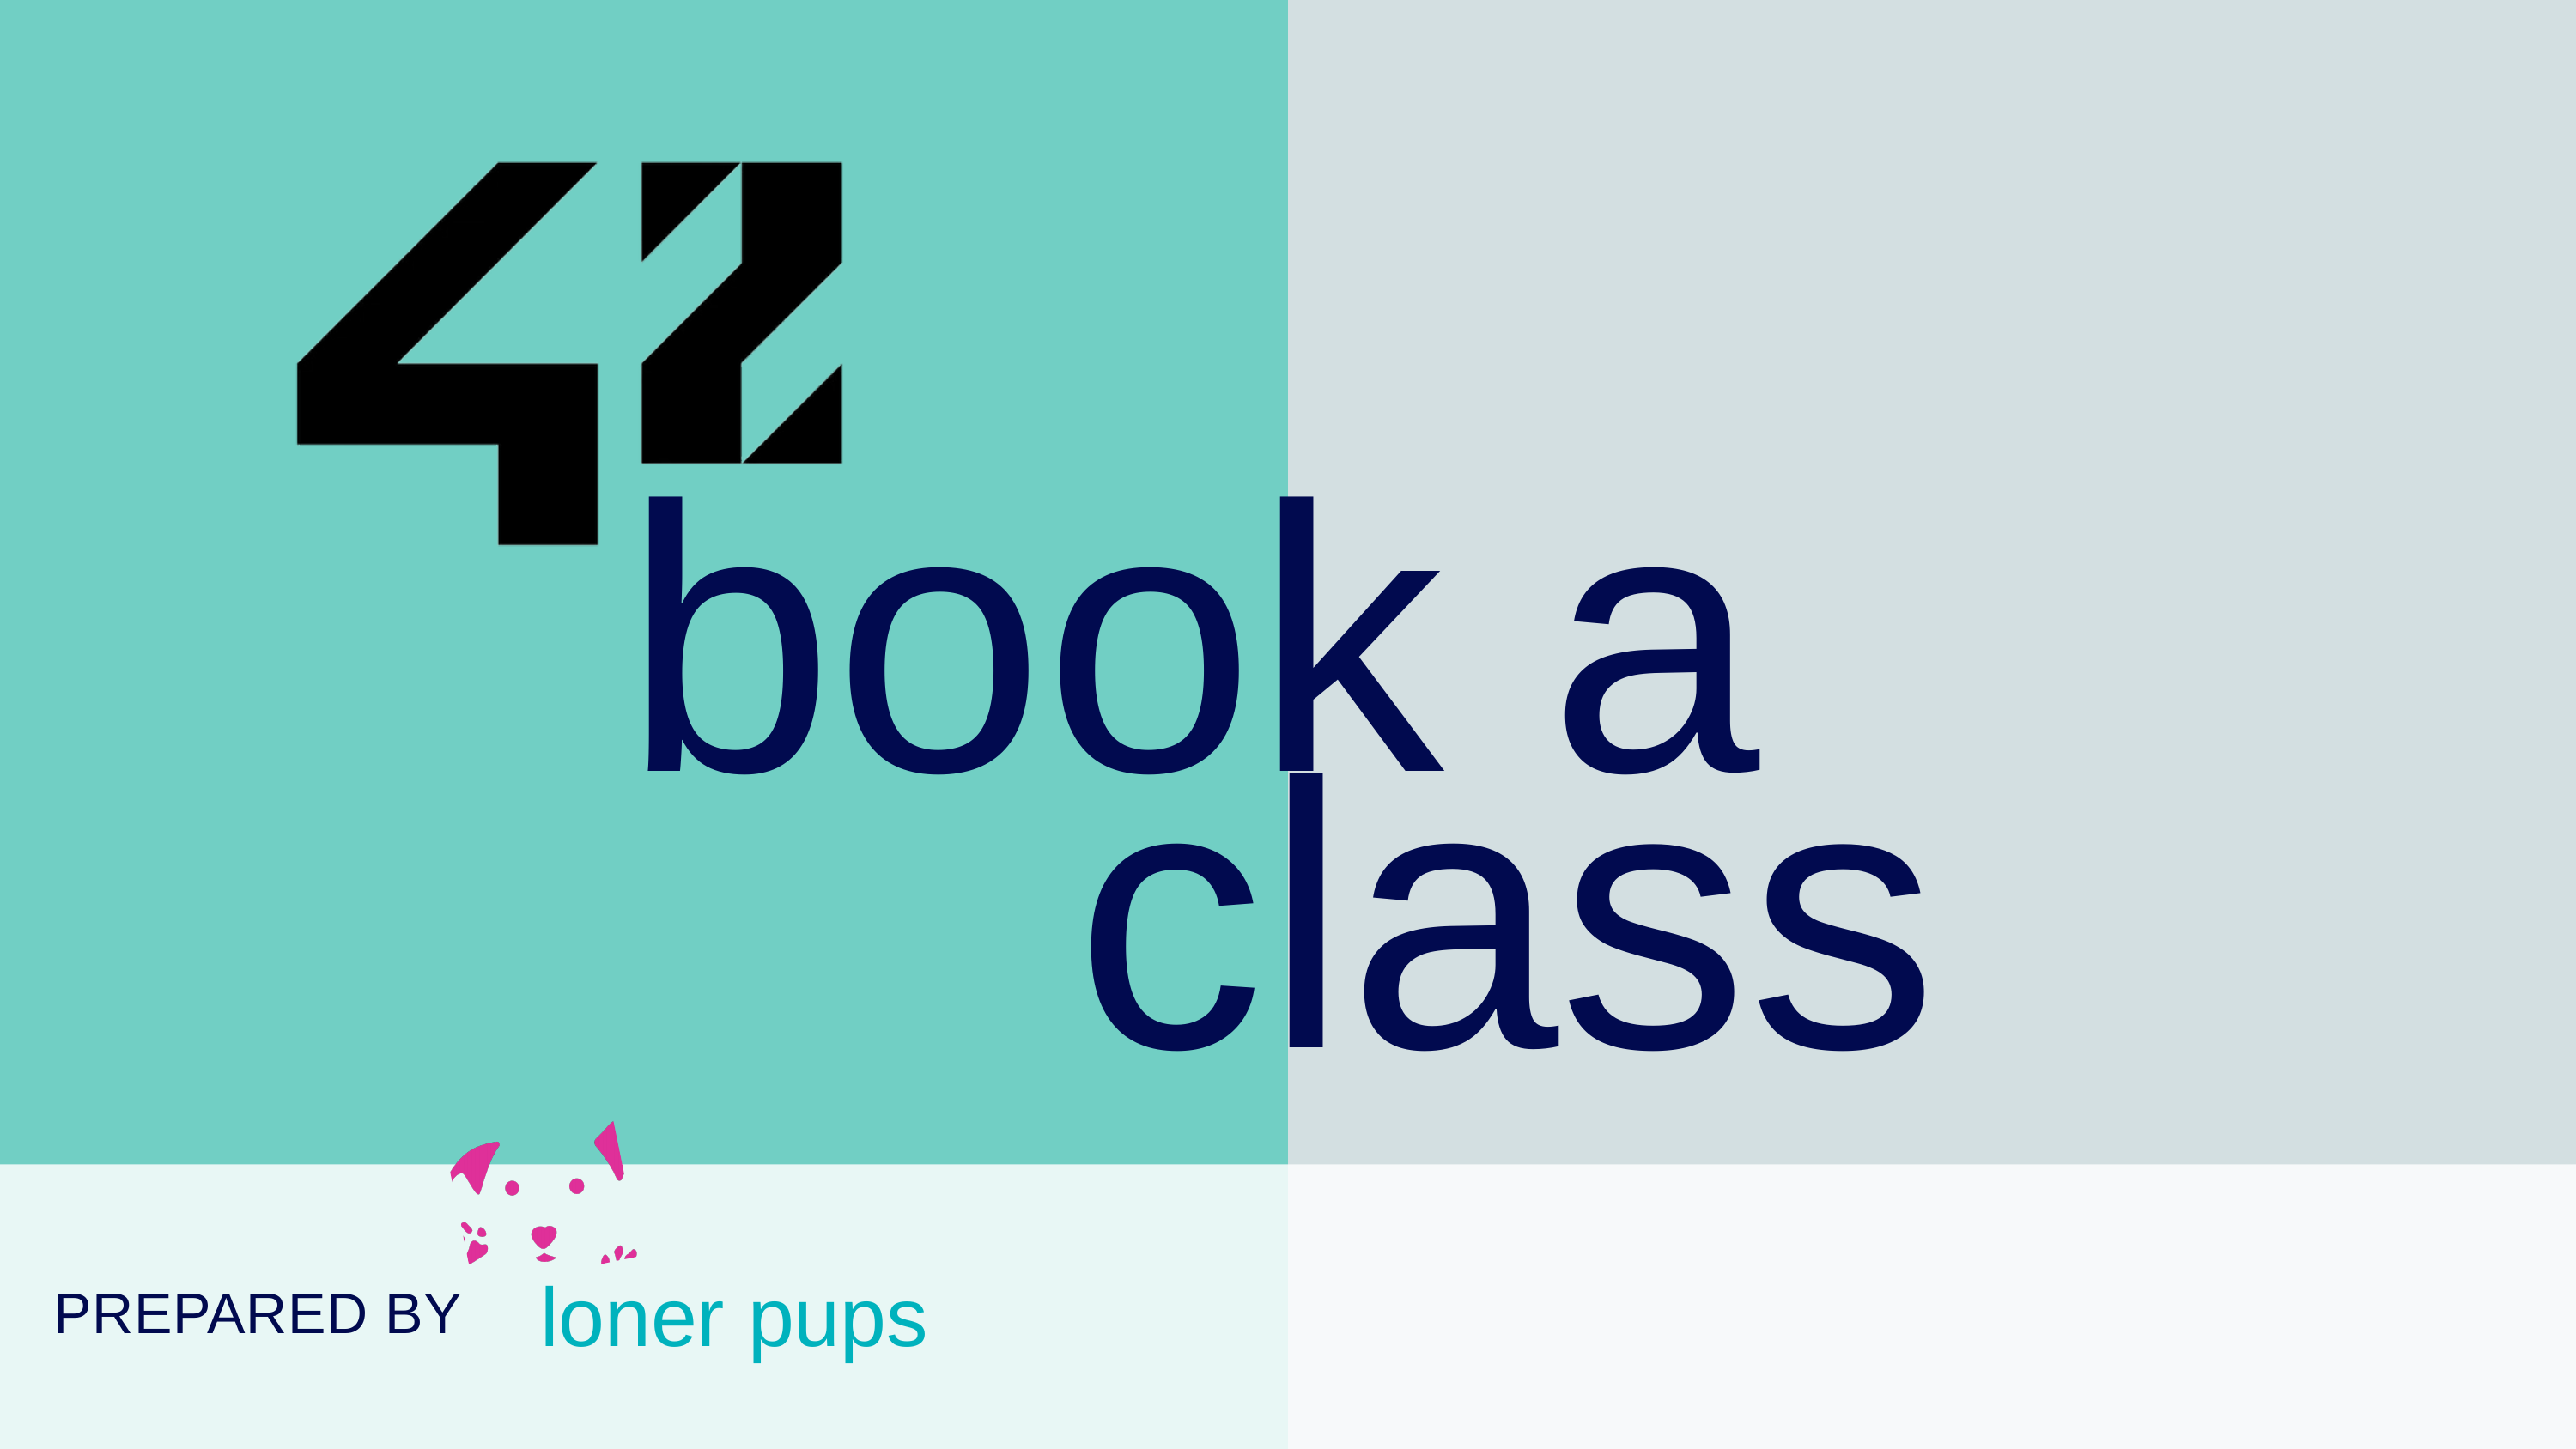

book a
class

loner pups
PREPARED BY